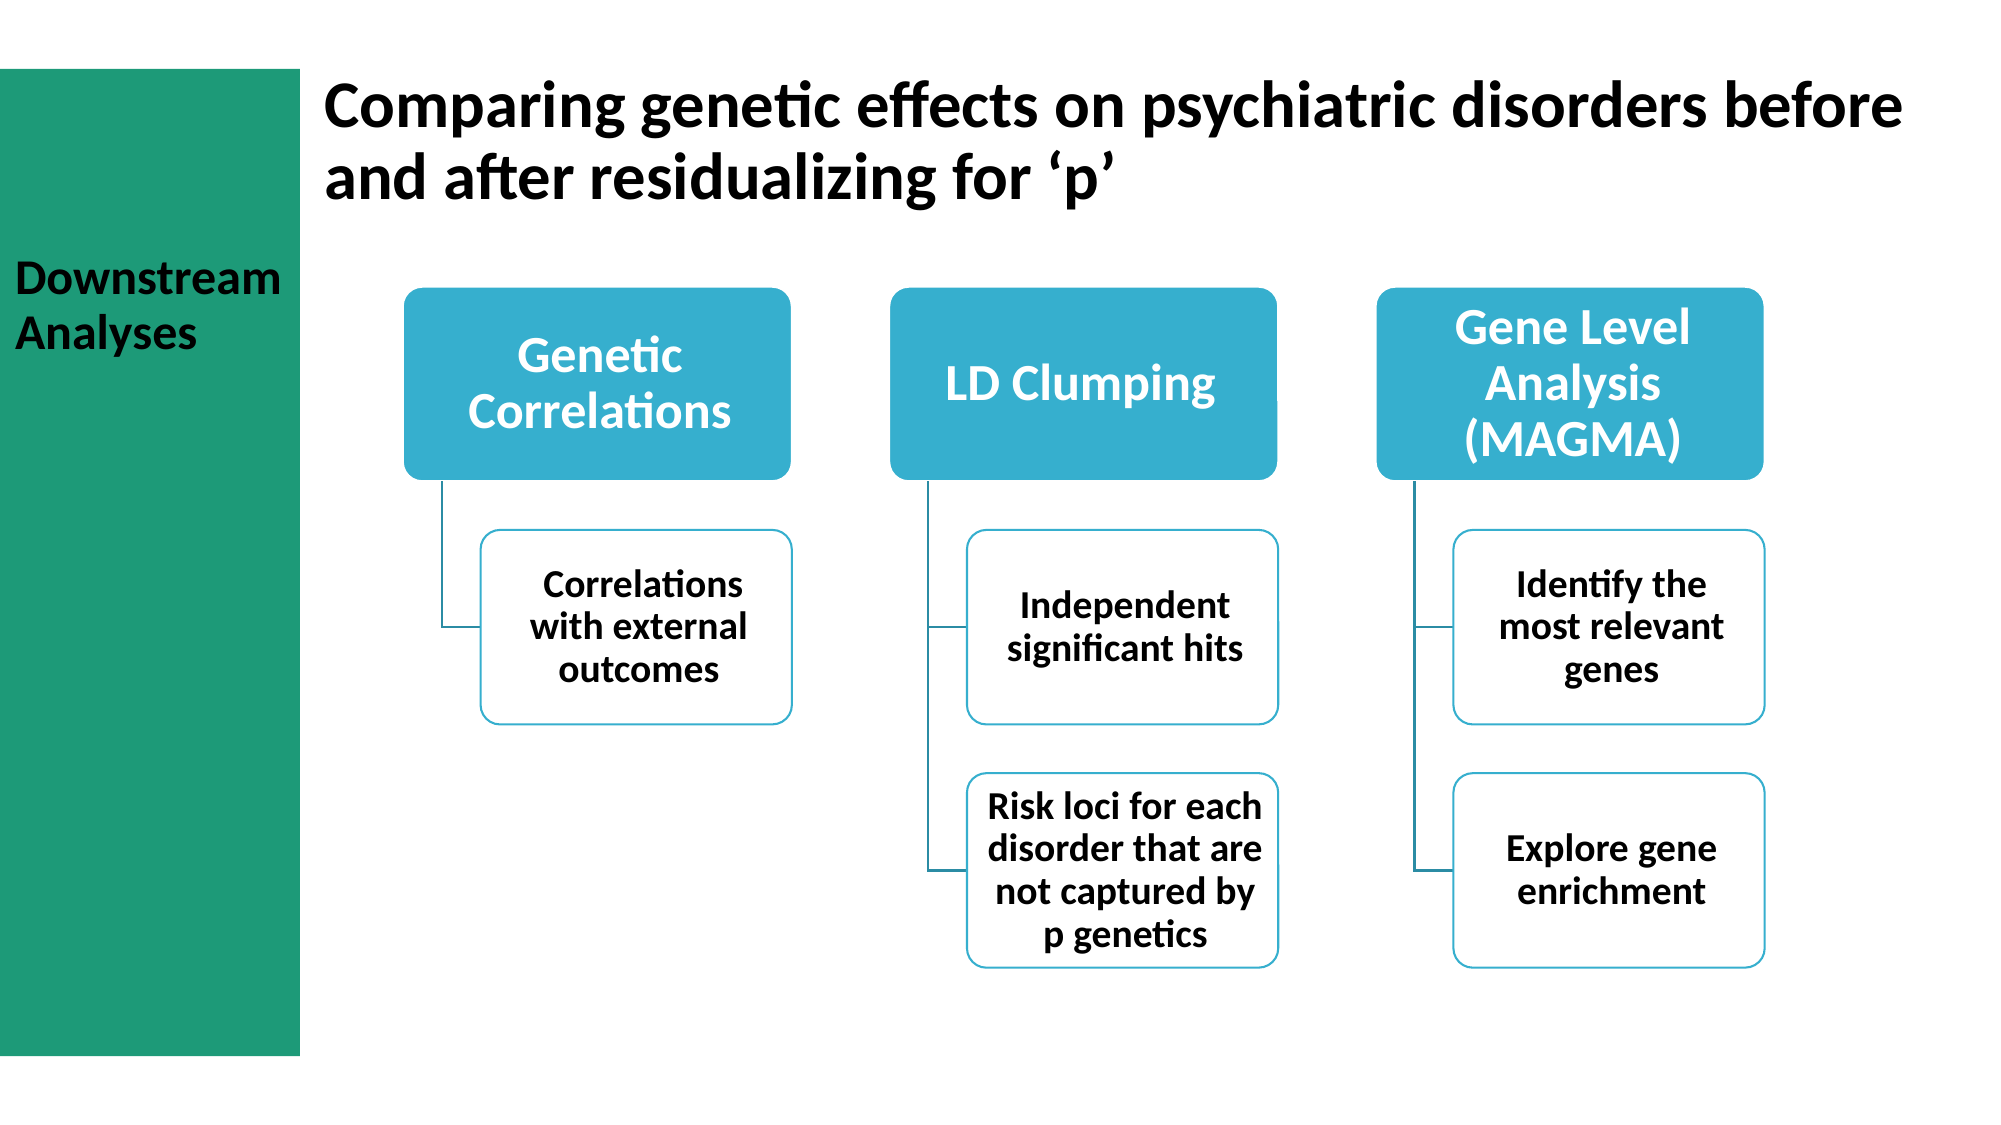

Comparing genetic effects on psychiatric disorders before and after residualizing for ‘p’

Downstream Analyses
Genetic Correlations
 Correlations with external outcomes
LD Clumping
Independent significant hits
Risk loci for each disorder that are not captured by p genetics
Gene Level Analysis (MAGMA)
Identify the most relevant genes
Explore gene enrichment
Part 2